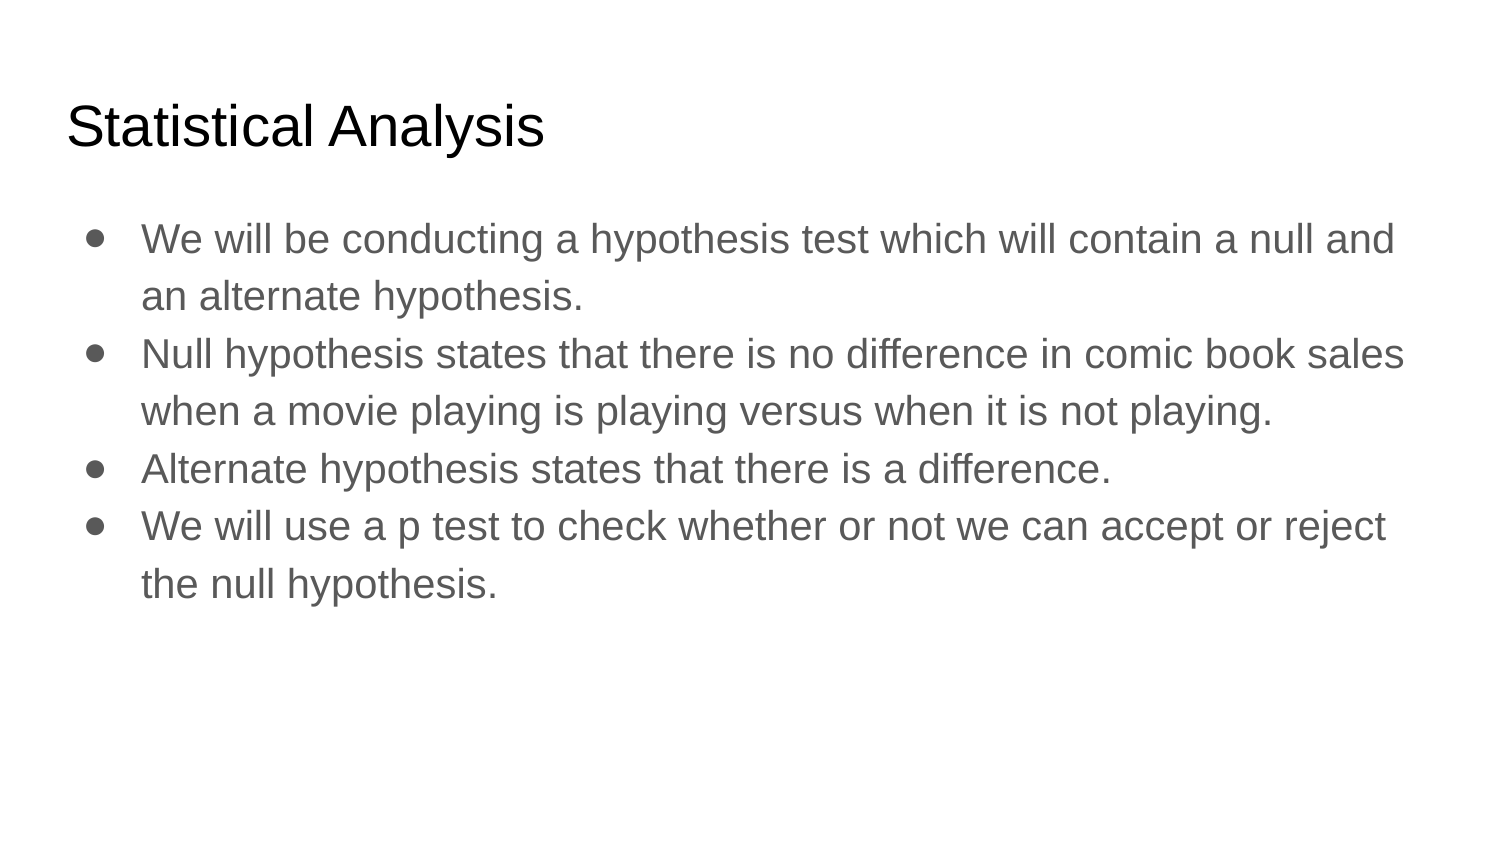

# Statistical Analysis
We will be conducting a hypothesis test which will contain a null and an alternate hypothesis.
Null hypothesis states that there is no difference in comic book sales when a movie playing is playing versus when it is not playing.
Alternate hypothesis states that there is a difference.
We will use a p test to check whether or not we can accept or reject the null hypothesis.